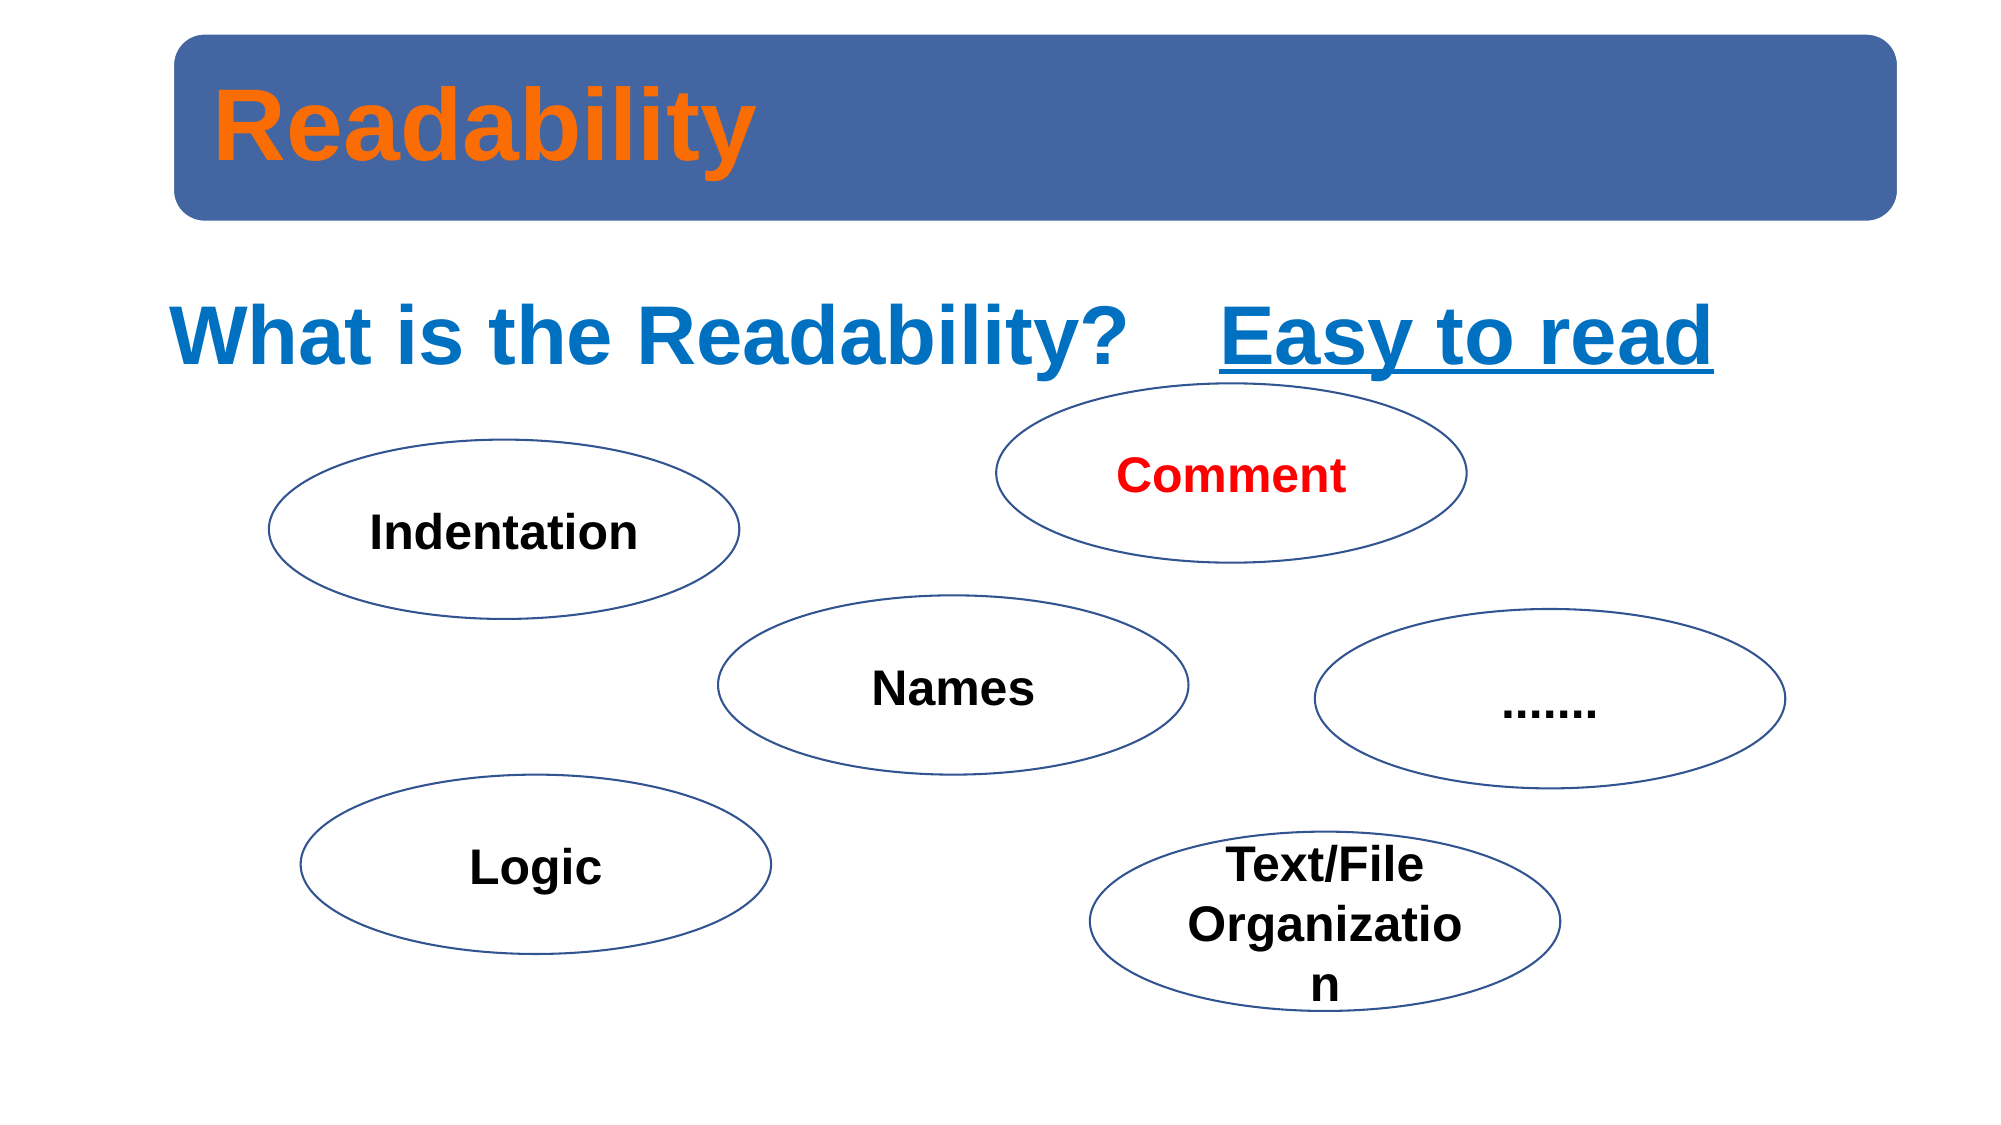

Readability
What is the Readability? 	Easy to read

Comment
Indentation
Names
.......
Logic
Text/File
Organization